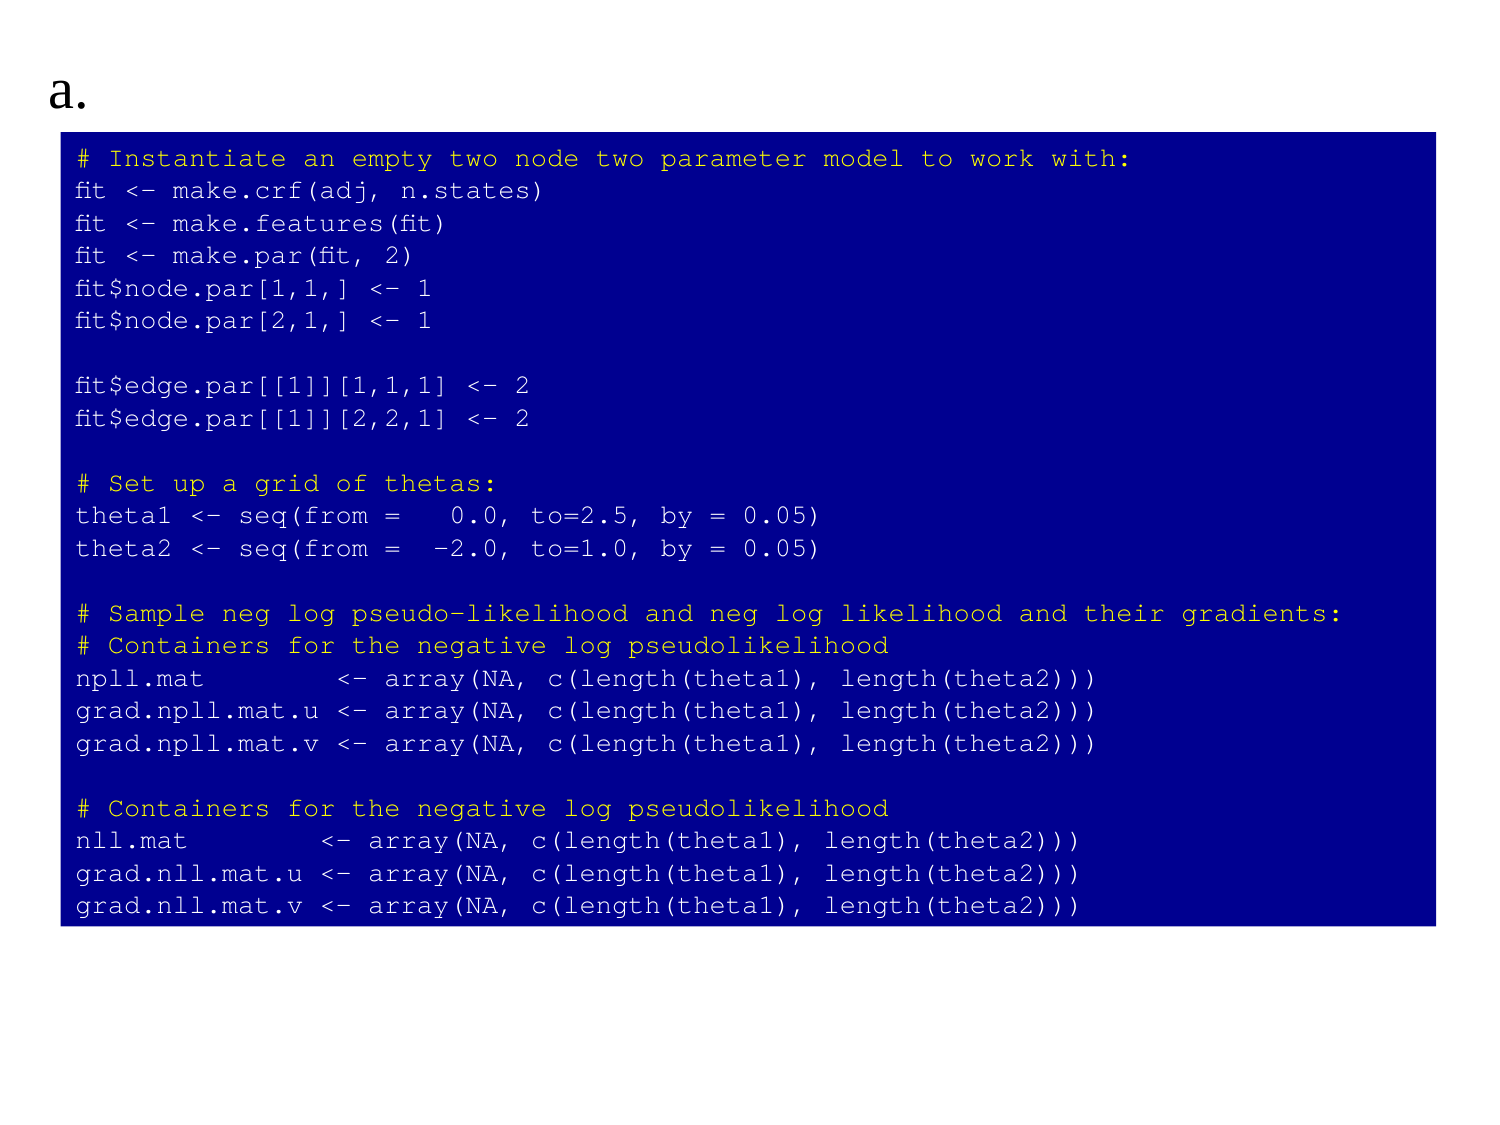

a.
# Instantiate an empty two node two parameter model to work with:
fit <- make.crf(adj, n.states)
fit <- make.features(fit)
fit <- make.par(fit, 2)
fit$node.par[1,1,] <- 1
fit$node.par[2,1,] <- 1

fit$edge.par[[1]][1,1,1] <- 2
fit$edge.par[[1]][2,2,1] <- 2

# Set up a grid of thetas:
theta1 <- seq(from =   0.0, to=2.5, by = 0.05)
theta2 <- seq(from =  -2.0, to=1.0, by = 0.05)

# Sample neg log pseudo-likelihood and neg log likelihood and their gradients:
# Containers for the negative log pseudolikelihood
npll.mat        <- array(NA, c(length(theta1), length(theta2)))
grad.npll.mat.u <- array(NA, c(length(theta1), length(theta2)))
grad.npll.mat.v <- array(NA, c(length(theta1), length(theta2)))

# Containers for the negative log pseudolikelihood
nll.mat        <- array(NA, c(length(theta1), length(theta2)))
grad.nll.mat.u <- array(NA, c(length(theta1), length(theta2)))
grad.nll.mat.v <- array(NA, c(length(theta1), length(theta2)))